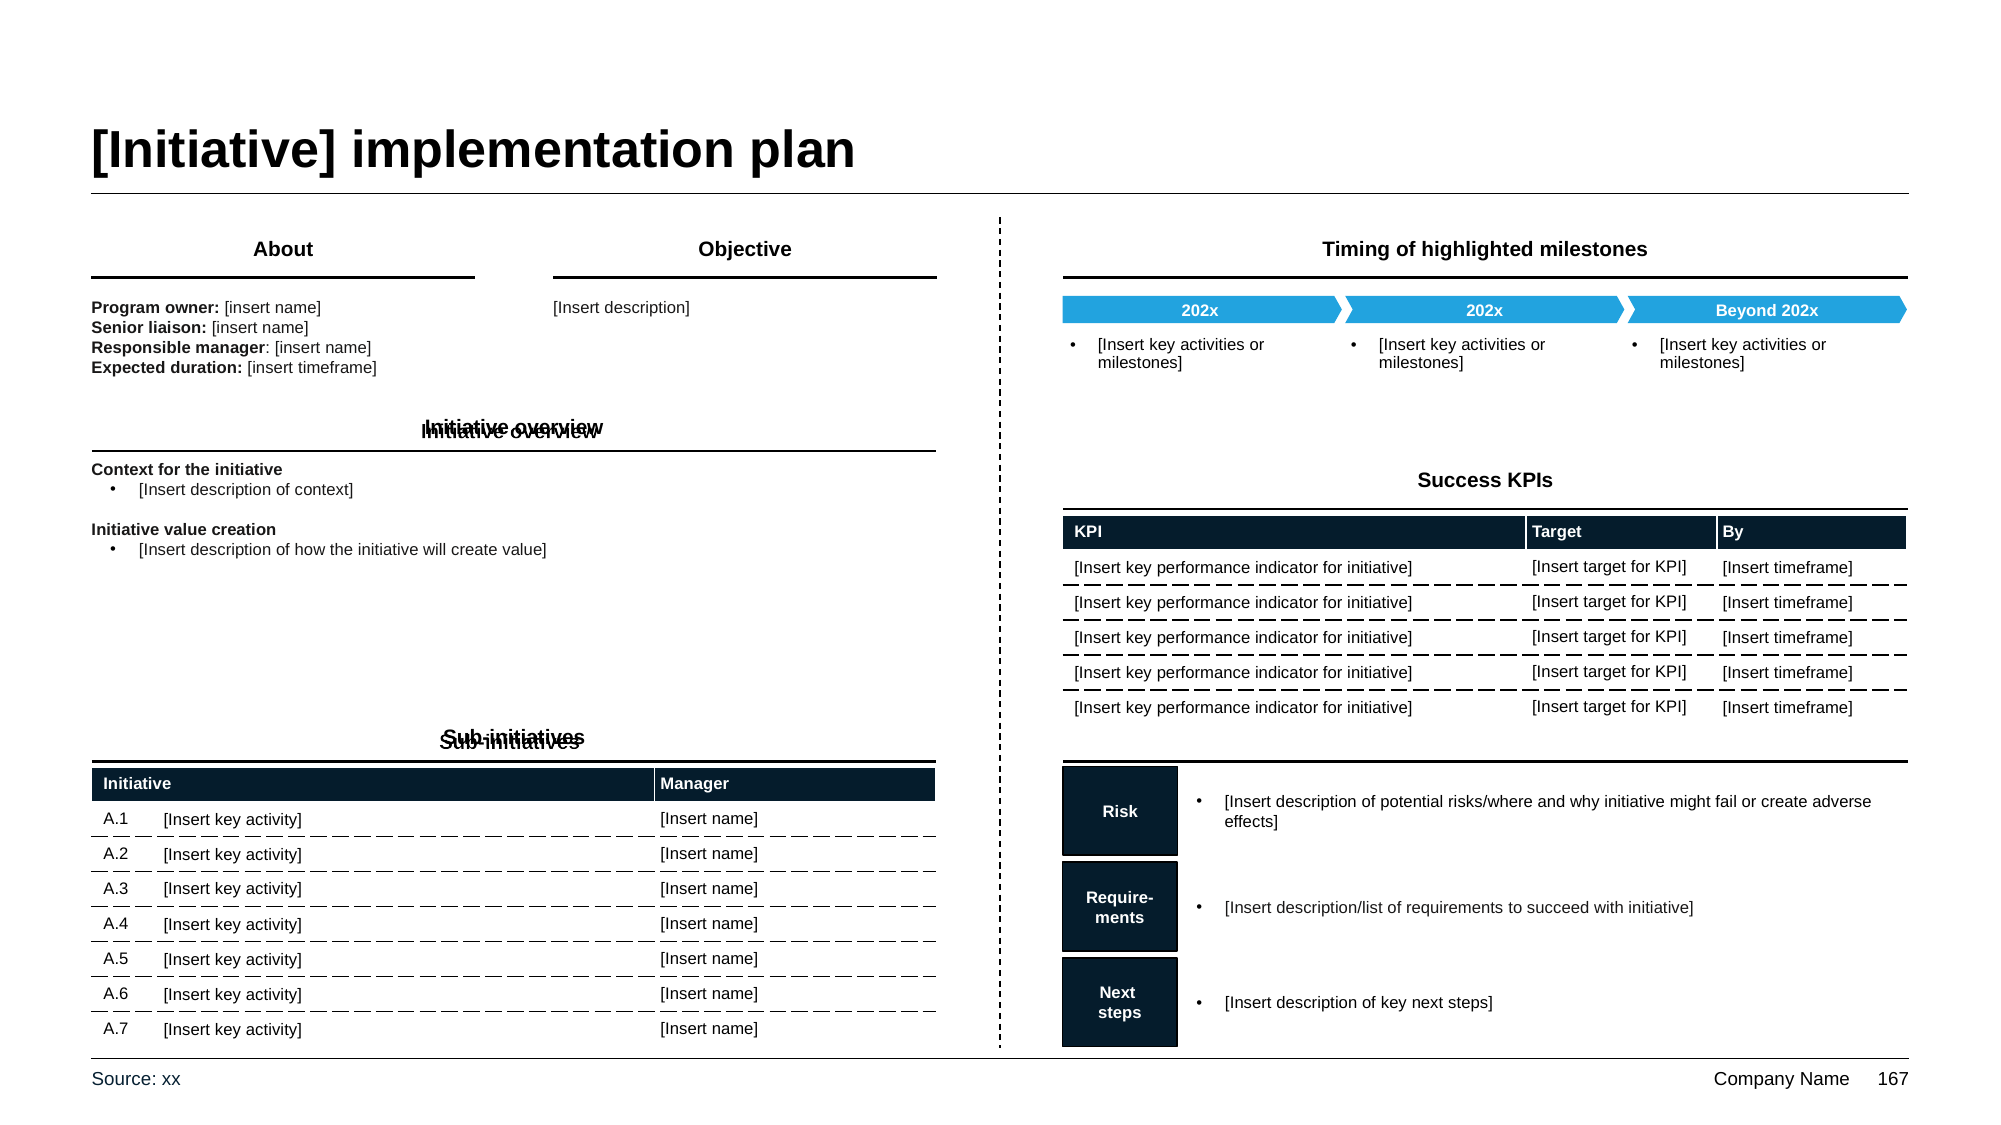

# [Initiative] implementation plan
About
Objective
Timing of highlighted milestones
[Insert description]
Program owner: [insert name]
Senior liaison: [insert name]
Responsible manager: [insert name]
Expected duration: [insert timeframe]

202x
202x
Beyond 202x
| [Insert key activities or milestones] | [Insert key activities or milestones] | [Insert key activities or milestones] |
| --- | --- | --- |
Initiative overview
Context for the initiative
[Insert description of context]
Initiative value creation
[Insert description of how the initiative will create value]
Success KPIs
| KPI | Target | By |
| --- | --- | --- |
| [Insert key performance indicator for initiative] | [Insert target for KPI] | [Insert timeframe] |
| [Insert key performance indicator for initiative] | [Insert target for KPI] | [Insert timeframe] |
| [Insert key performance indicator for initiative] | [Insert target for KPI] | [Insert timeframe] |
| [Insert key performance indicator for initiative] | [Insert target for KPI] | [Insert timeframe] |
| [Insert key performance indicator for initiative] | [Insert target for KPI] | [Insert timeframe] |
Sub-initiatives
| Initiative |  | Manager |
| --- | --- | --- |
| A.1 | [Insert key activity] | [Insert name] |
| A.2 | [Insert key activity] | [Insert name] |
| A.3 | [Insert key activity] | [Insert name] |
| A.4 | [Insert key activity] | [Insert name] |
| A.5 | [Insert key activity] | [Insert name] |
| A.6 | [Insert key activity] | [Insert name] |
| A.7 | [Insert key activity] | [Insert name] |
Risk
[Insert description of potential risks/where and why initiative might fail or create adverse effects]
Require-ments
[Insert description/list of requirements to succeed with initiative]
Next
steps
[Insert description of key next steps]
Source: xx